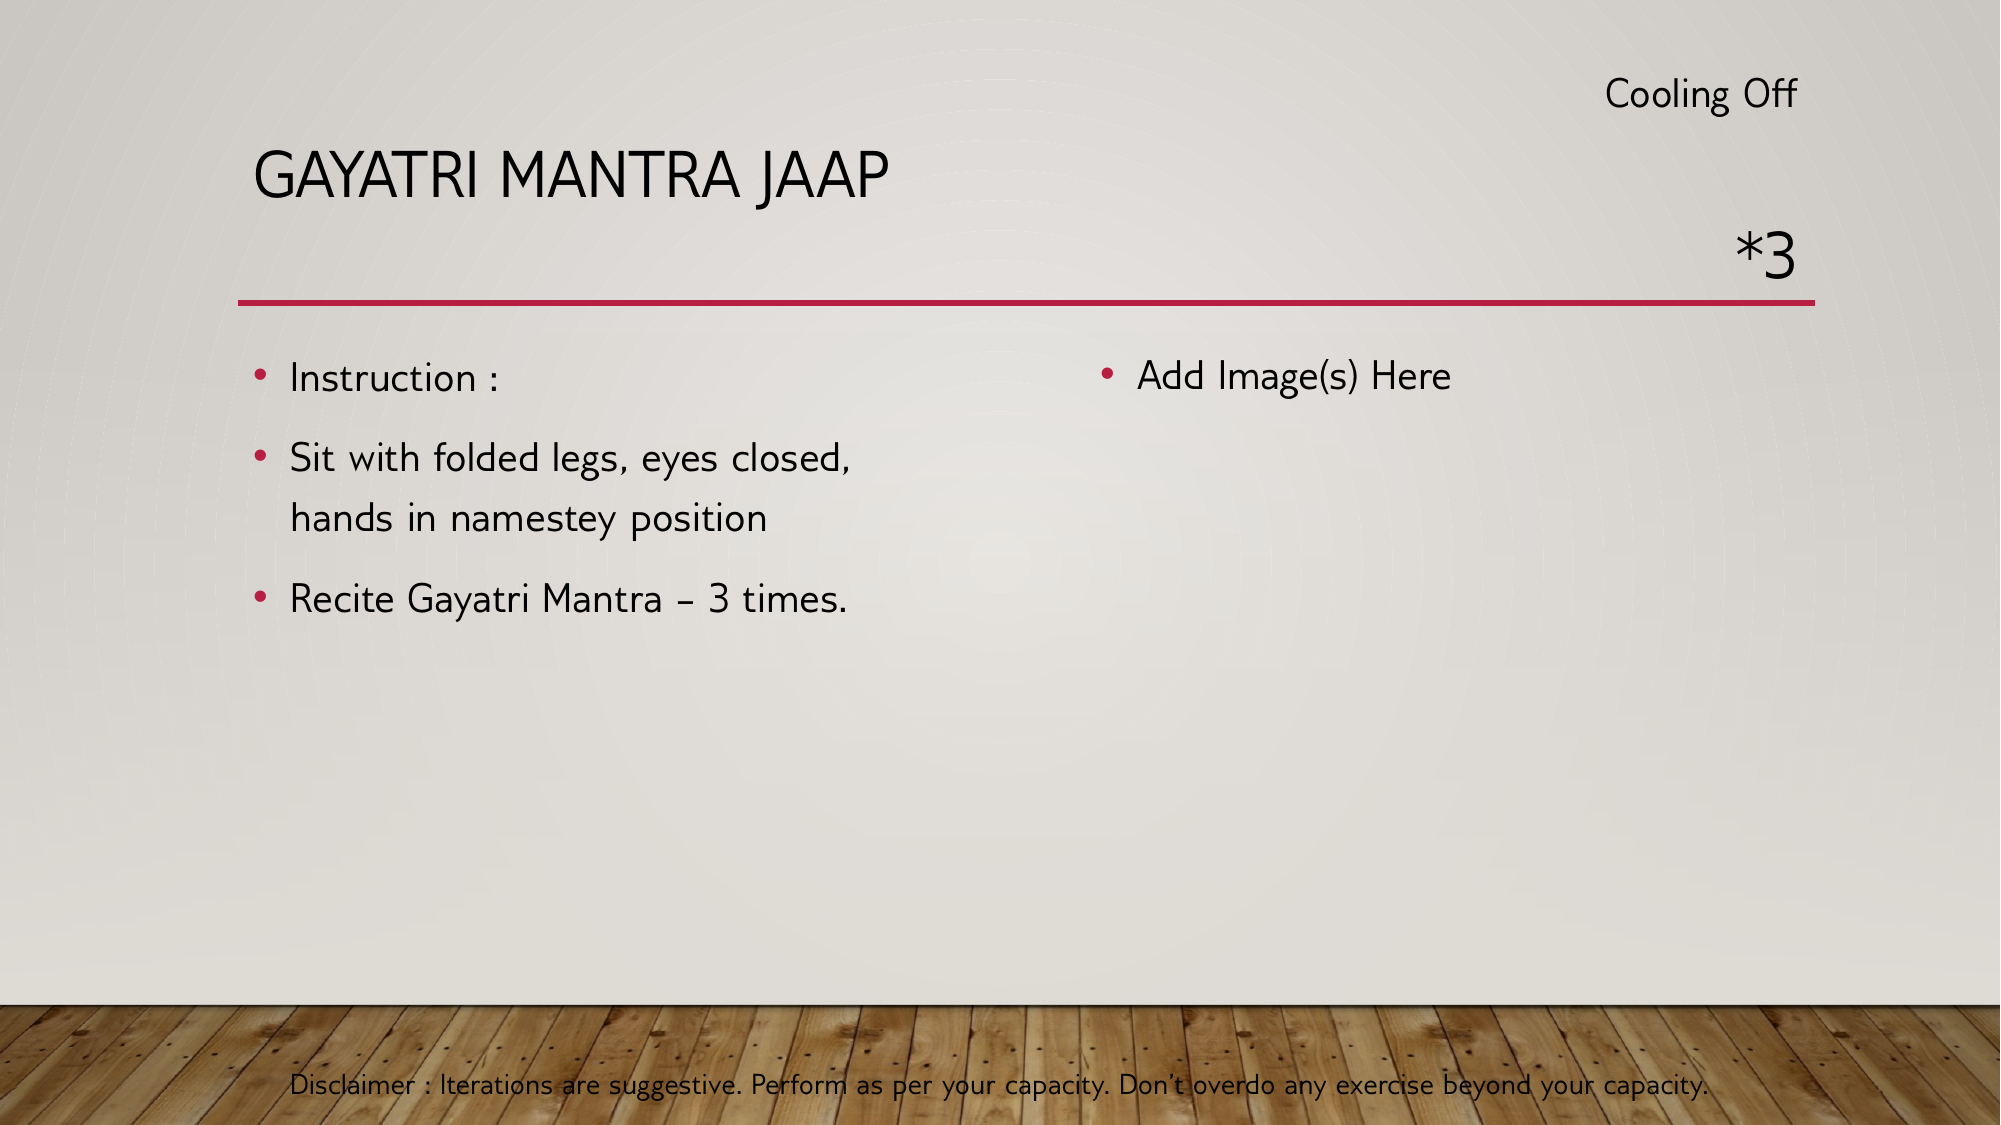

Cooling Off
# Gayatri mantra jaap
*3
Add Image(s) Here

Instruction :
Sit with folded legs, eyes closed, hands in namestey position
Recite Gayatri Mantra – 3 times.

Disclaimer : Iterations are suggestive. Perform as per your capacity. Don’t overdo any exercise beyond your capacity.